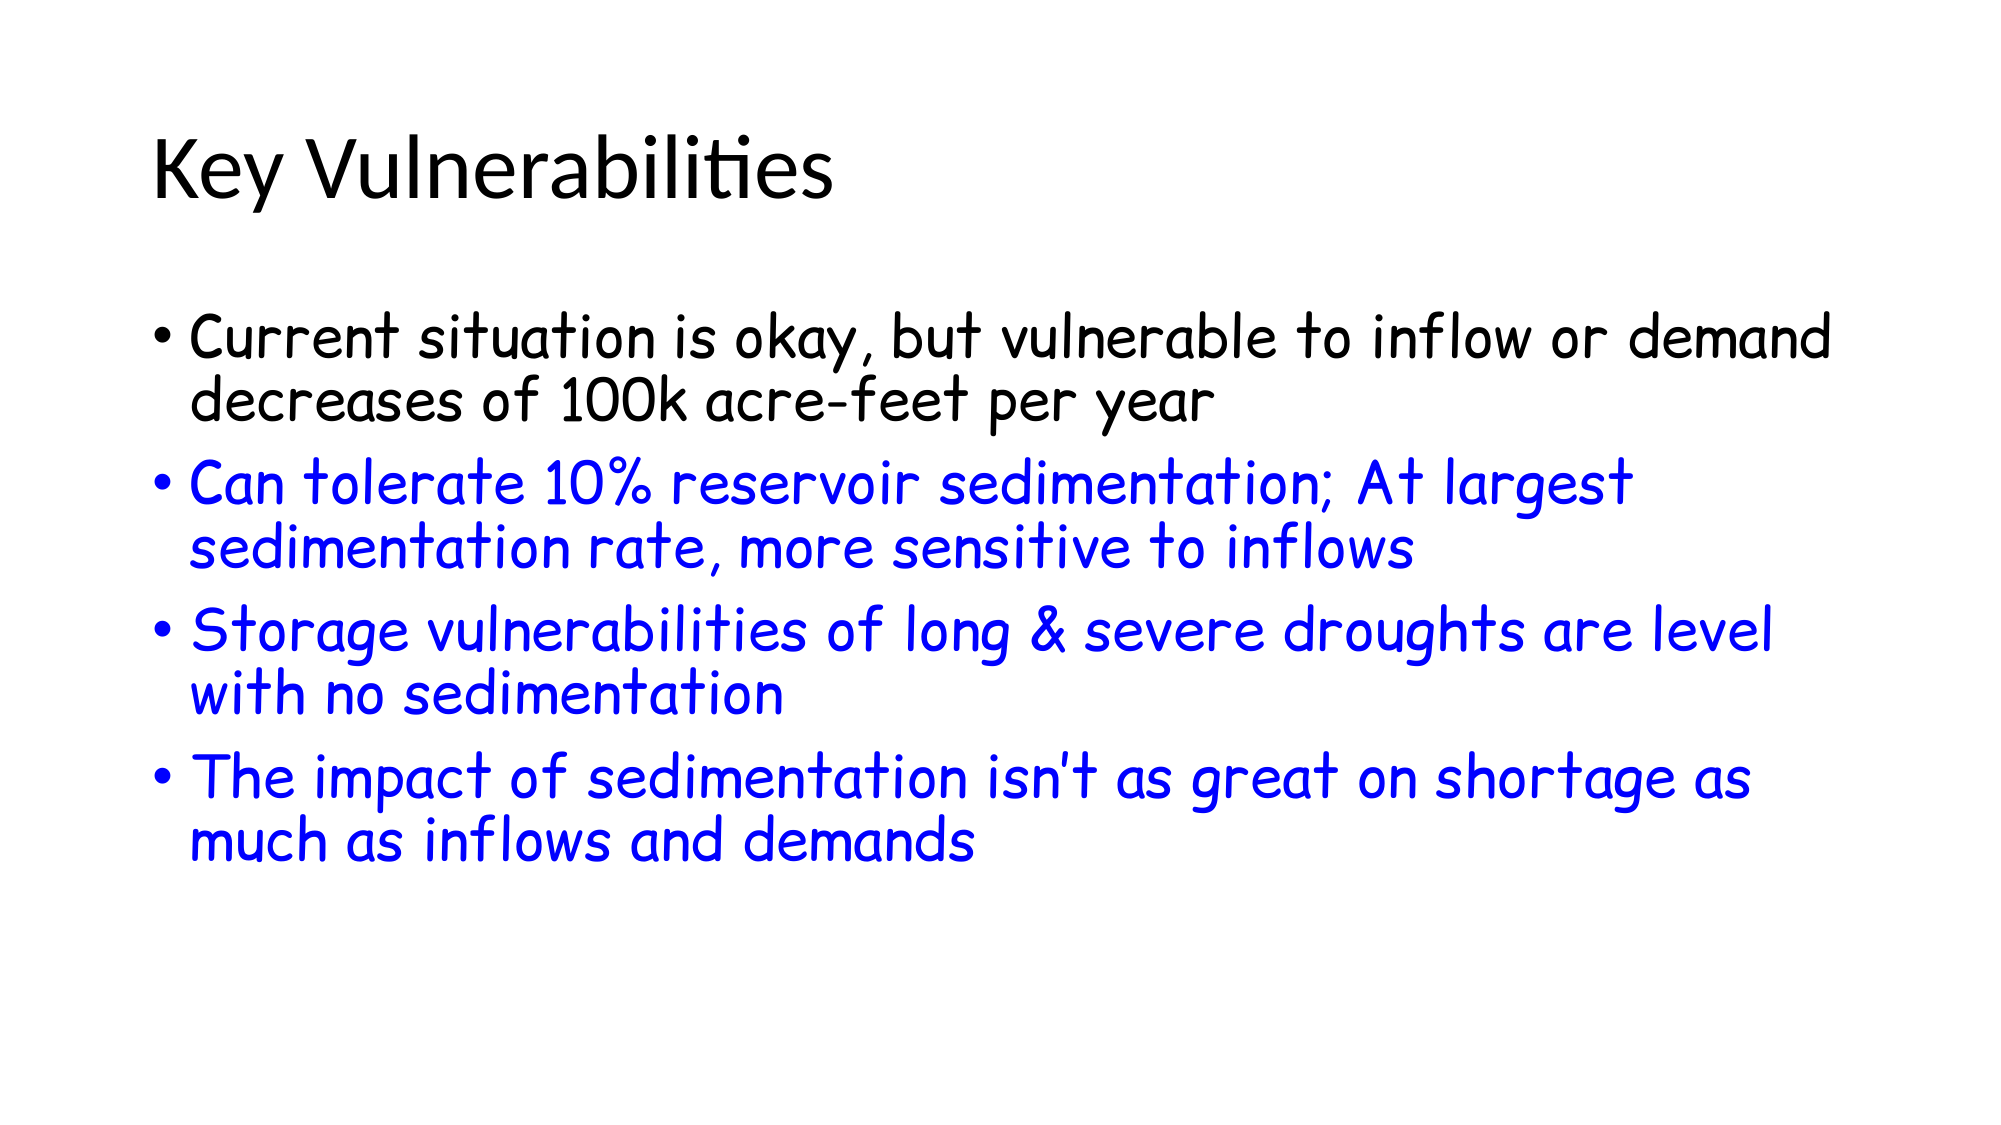

# Key Vulnerabilities
Current situation is okay, but vulnerable to inflow or demand decreases of 100k acre-feet per year
Can tolerate 10% reservoir sedimentation; At largest sedimentation rate, more sensitive to inflows
Storage vulnerabilities of long & severe droughts are level with no sedimentation
The impact of sedimentation isn’t as great on shortage as much as inflows and demands